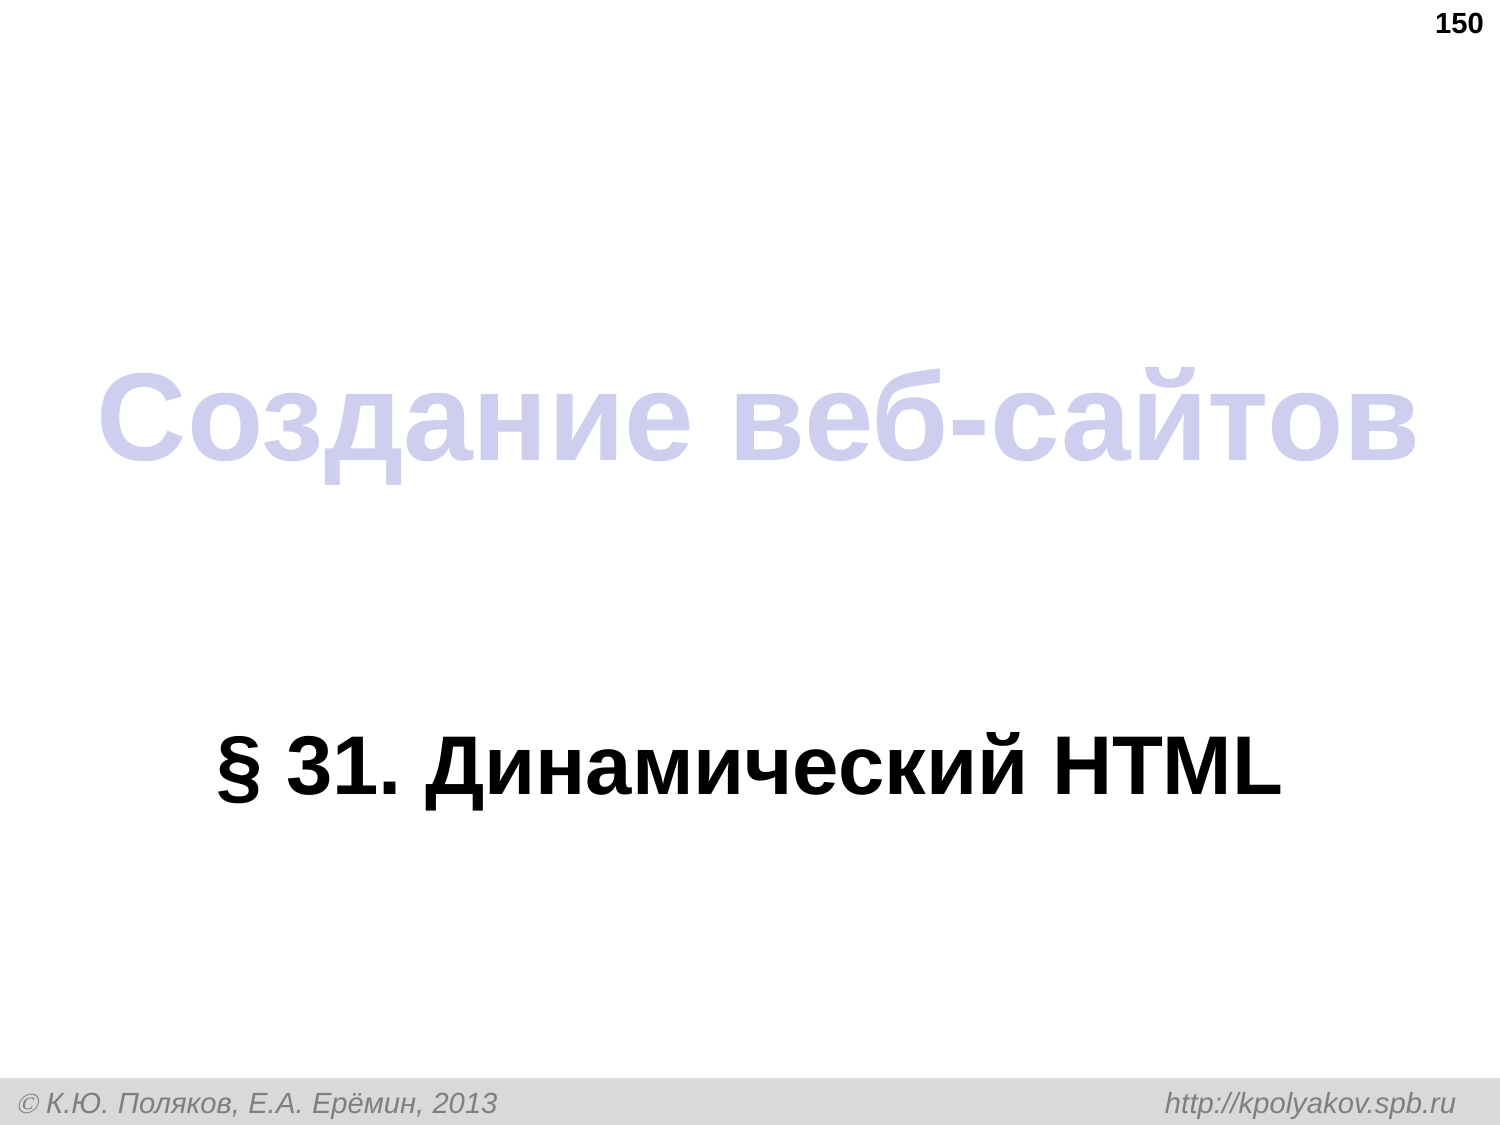

150
# Создание веб-сайтов
§ 31. Динамический HTML